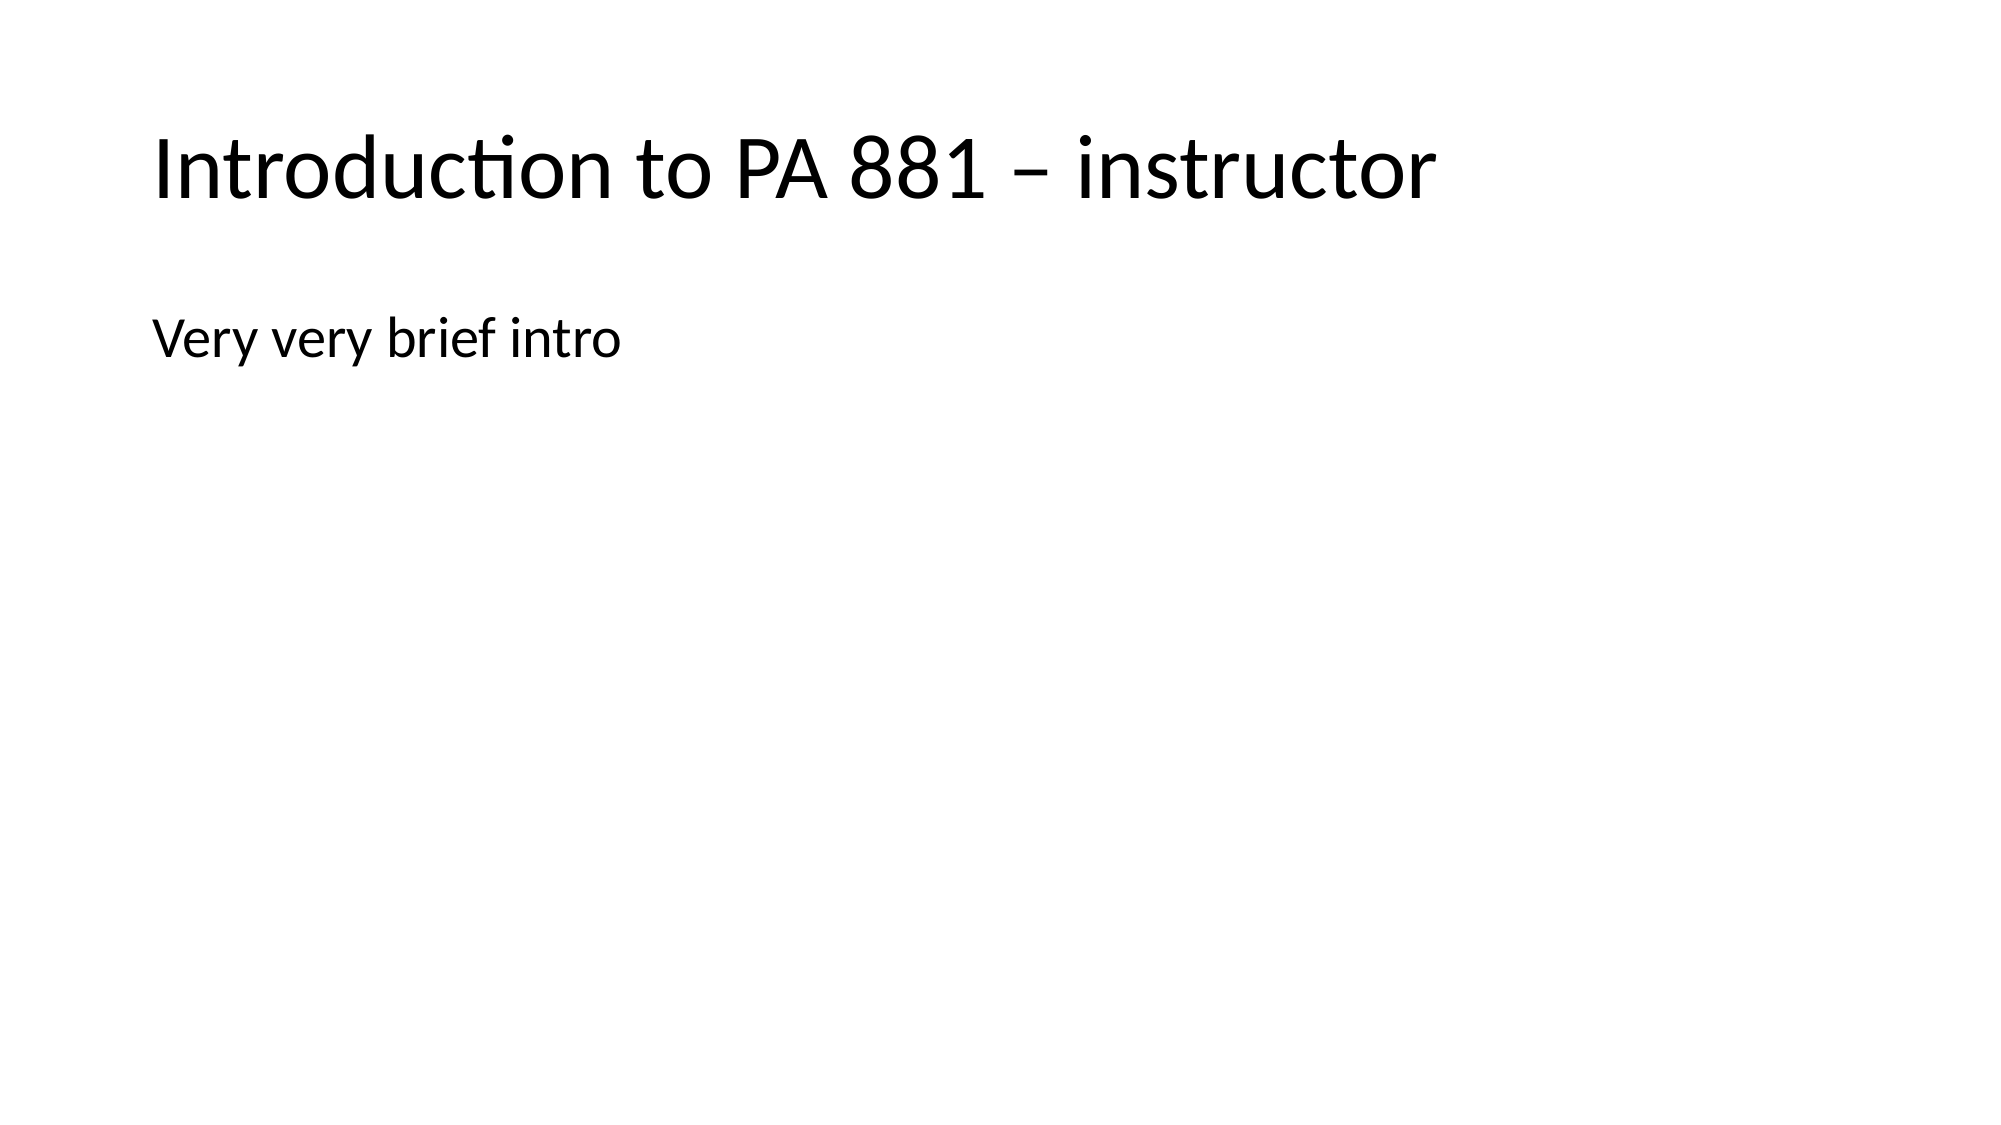

# Introduction to PA 881 – instructor
Very very brief intro